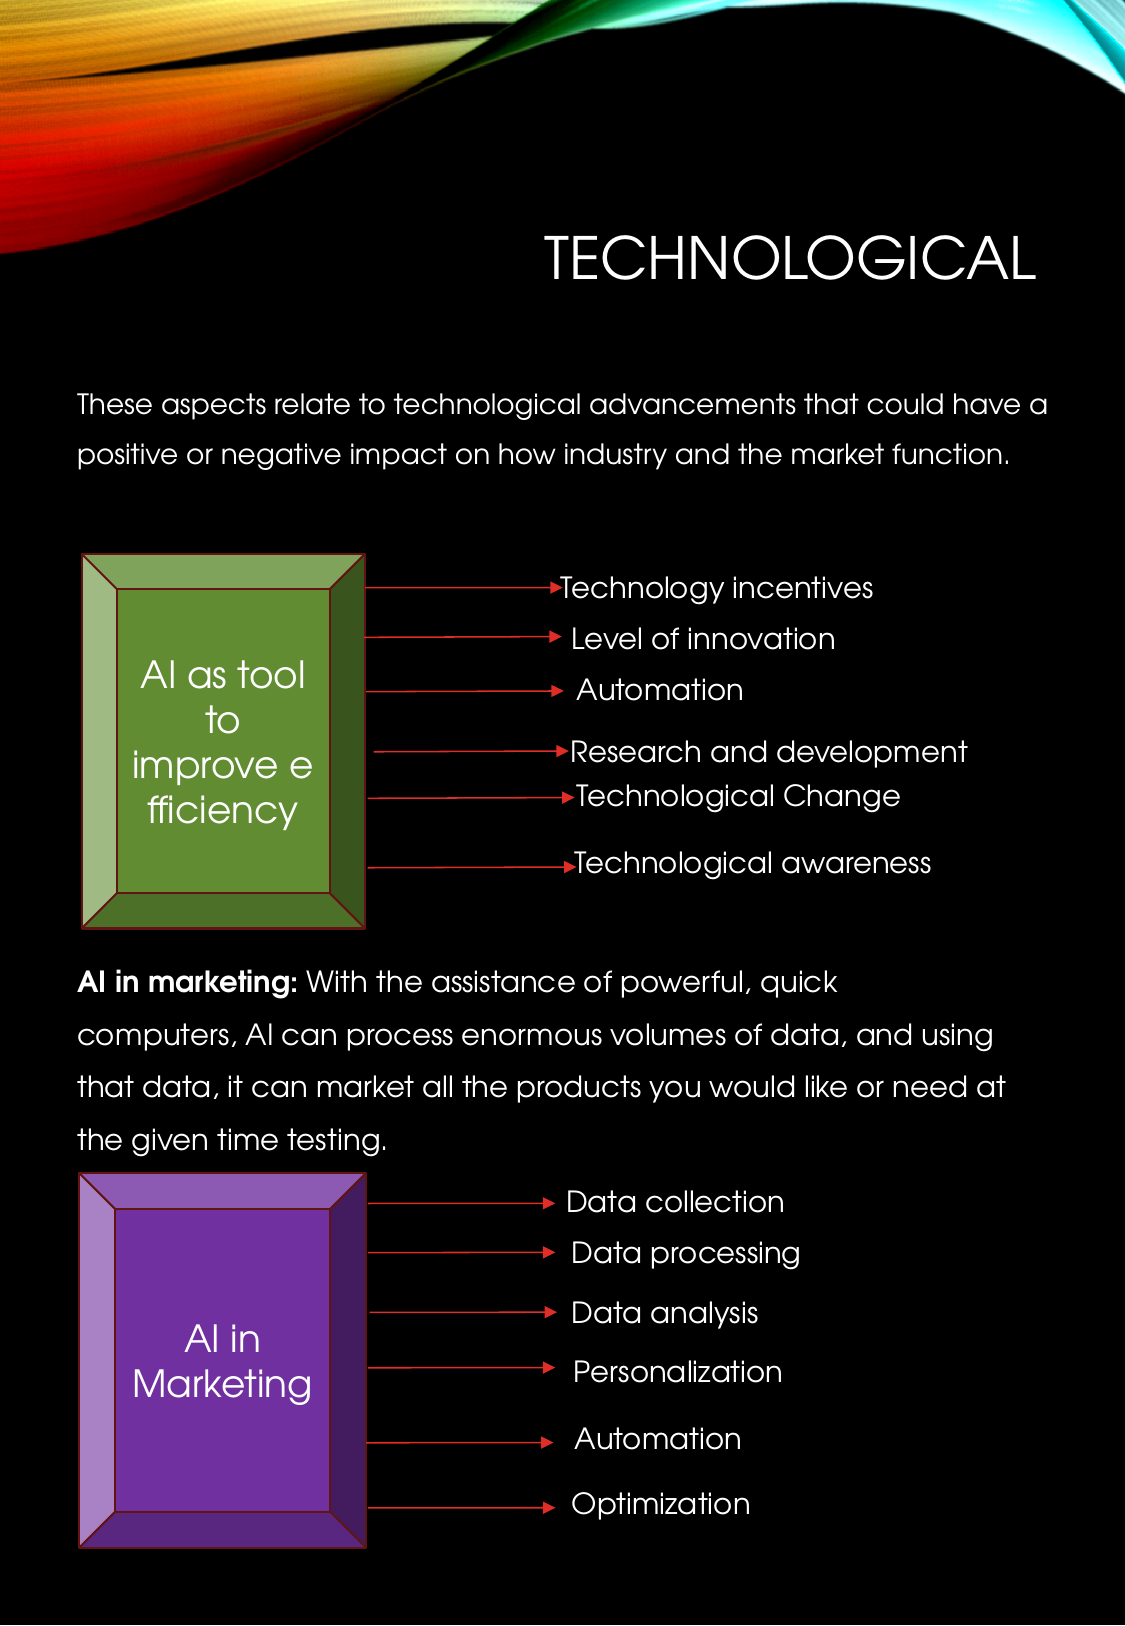

# TECHNOLOGICAL
These aspects relate to technological advancements that could have a positive or negative impact on how industry and the market function.
AI as tool to improve efficiency
Technology incentives
Level of innovation
Automation
Research and development
Technological Change
Technological awareness
AI in marketing: With the assistance of powerful, quick computers, AI can process enormous volumes of data, and using that data, it can market all the products you would like or need at the given time testing.

AI in Marketing
Data collection
Data processing
Data analysis
Personalization
Automation
Optimization